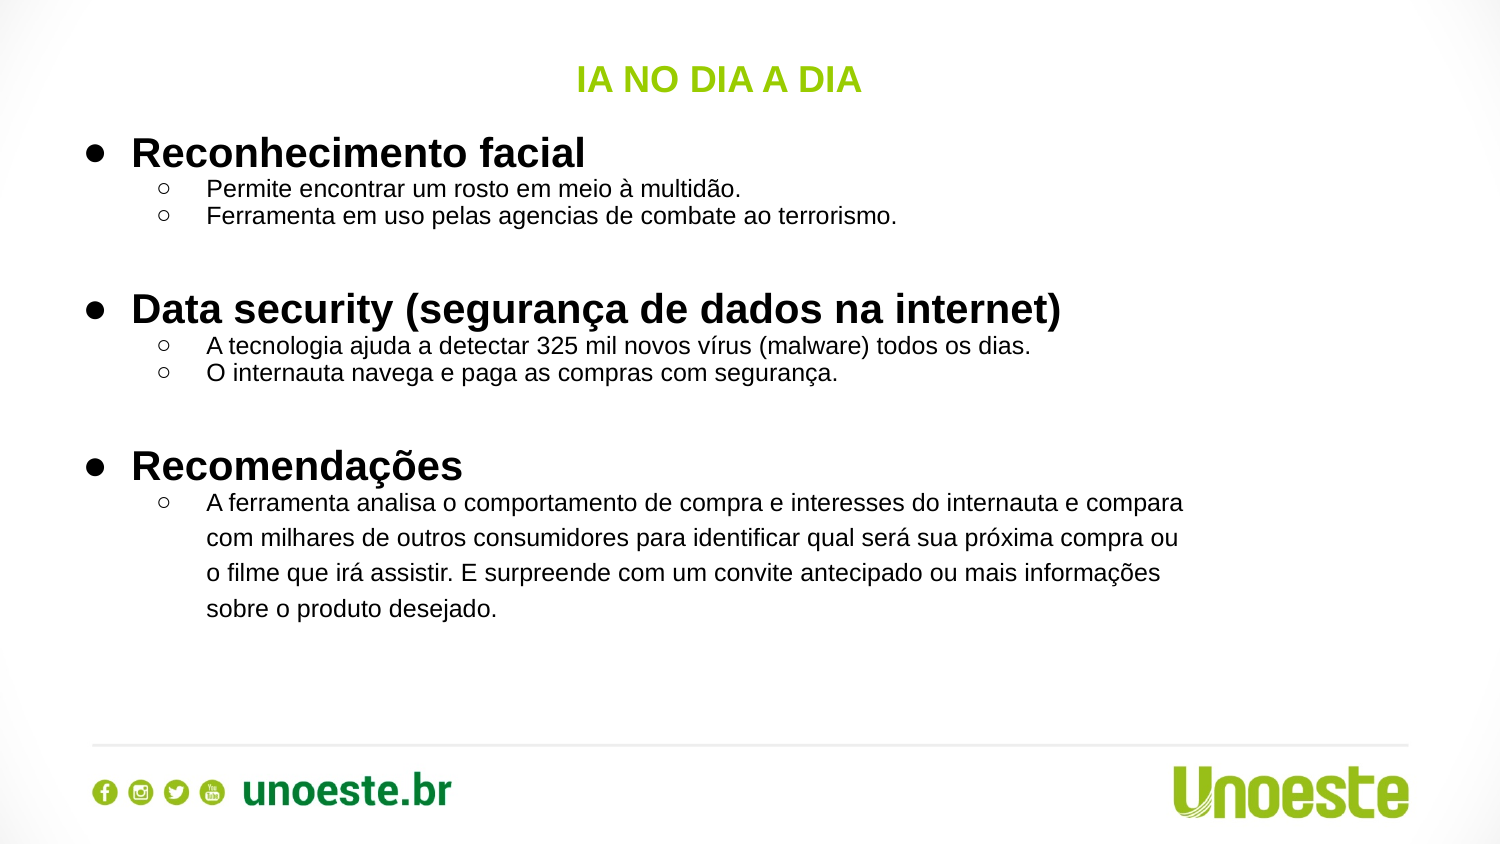

IA NO DIA A DIA

Reconhecimento facial
Permite encontrar um rosto em meio à multidão.
Ferramenta em uso pelas agencias de combate ao terrorismo.

Data security (segurança de dados na internet)
A tecnologia ajuda a detectar 325 mil novos vírus (malware) todos os dias.
O internauta navega e paga as compras com segurança.

Recomendações
A ferramenta analisa o comportamento de compra e interesses do internauta e compara
com milhares de outros consumidores para identificar qual será sua próxima compra ou
o filme que irá assistir. E surpreende com um convite antecipado ou mais informações
sobre o produto desejado.